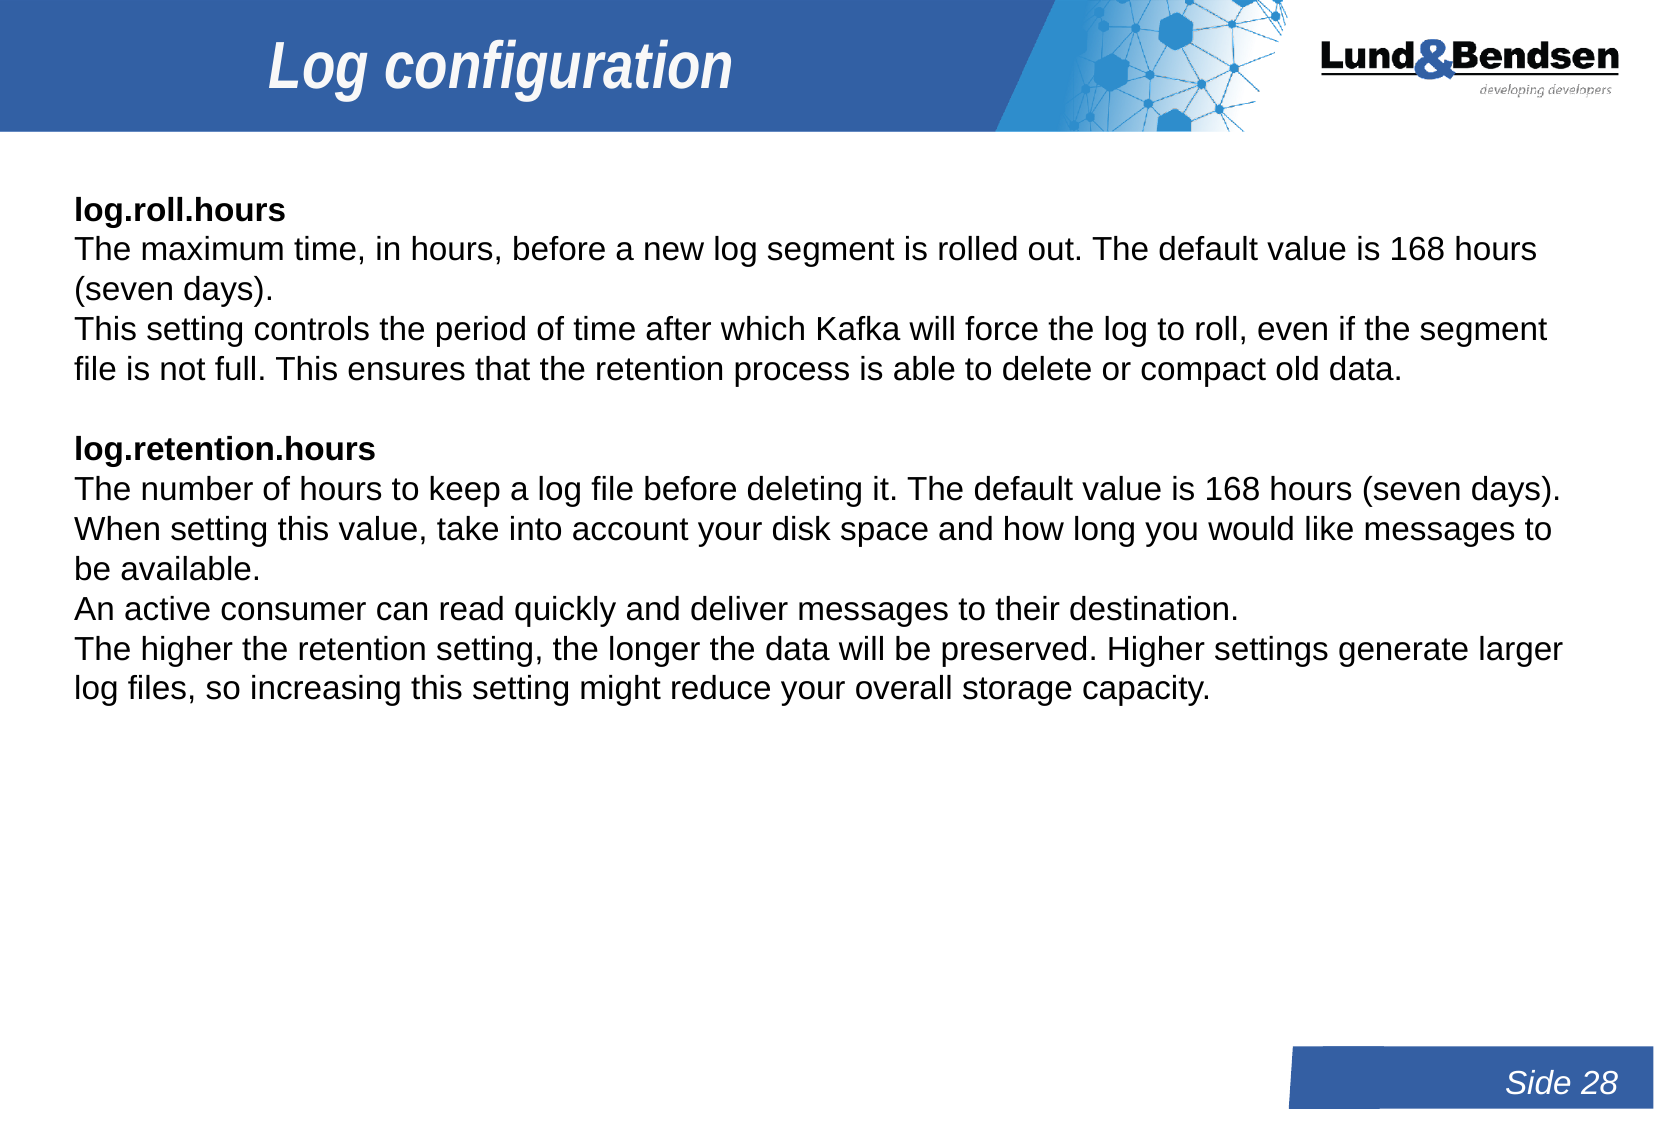

# Log configuration
log.roll.hours
The maximum time, in hours, before a new log segment is rolled out. The default value is 168 hours (seven days).
This setting controls the period of time after which Kafka will force the log to roll, even if the segment file is not full. This ensures that the retention process is able to delete or compact old data.

log.retention.hours
The number of hours to keep a log file before deleting it. The default value is 168 hours (seven days).
When setting this value, take into account your disk space and how long you would like messages to
be available.
An active consumer can read quickly and deliver messages to their destination.
The higher the retention setting, the longer the data will be preserved. Higher settings generate larger
log files, so increasing this setting might reduce your overall storage capacity.